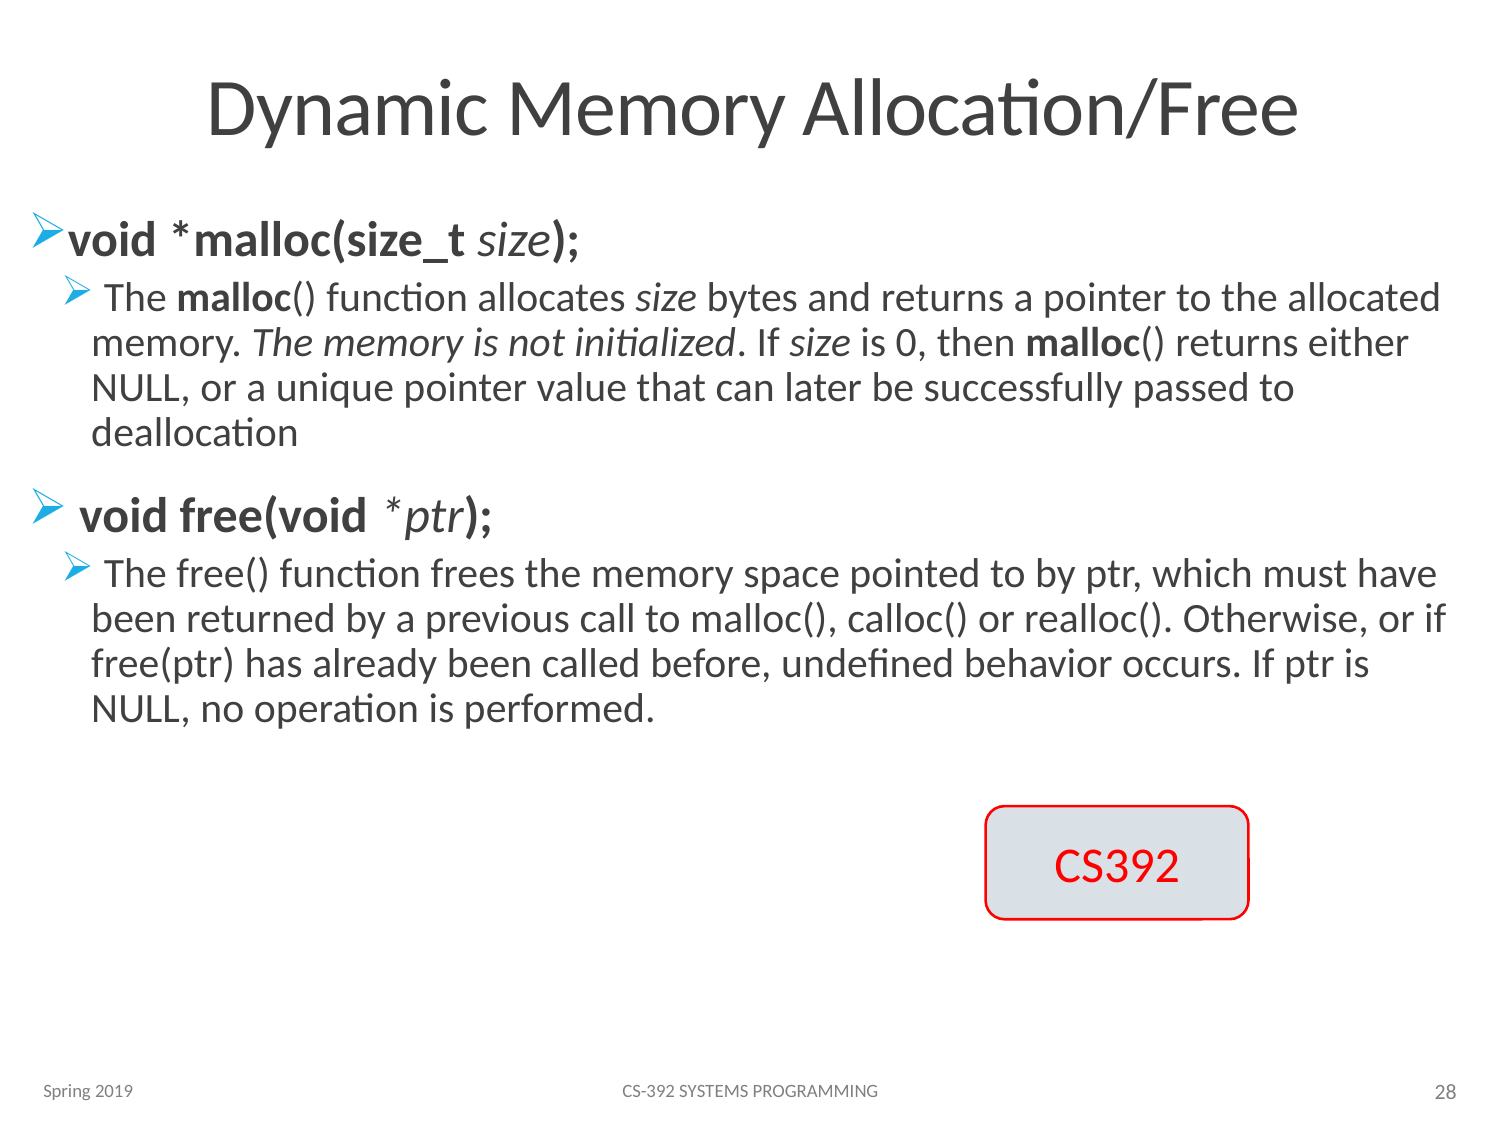

# Dynamic Memory Allocation/Free
void *malloc(size_t size);
 The malloc() function allocates size bytes and returns a pointer to the allocated memory. The memory is not initialized. If size is 0, then malloc() returns either NULL, or a unique pointer value that can later be successfully passed to deallocation
 void free(void *ptr);
 The free() function frees the memory space pointed to by ptr, which must have been returned by a previous call to malloc(), calloc() or realloc(). Otherwise, or if free(ptr) has already been called before, undefined behavior occurs. If ptr is NULL, no operation is performed.
CS392
Spring 2019
CS-392 Systems Programming
28